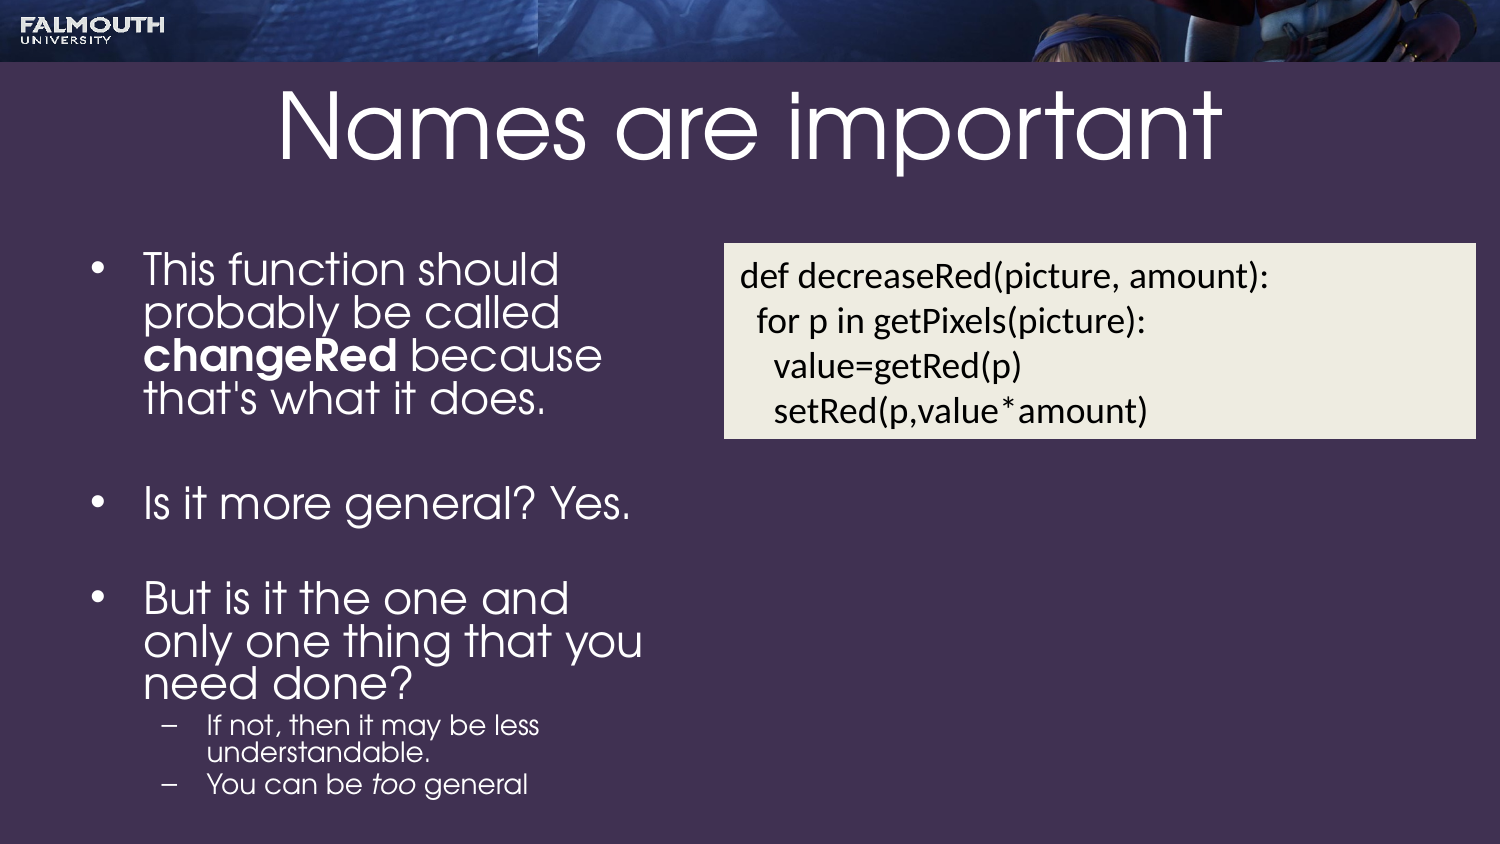

# Names are important
This function should probably be called changeRed because that's what it does.
Is it more general? Yes.
But is it the one and only one thing that you need done?
If not, then it may be less understandable.
You can be too general
def decreaseRed(picture, amount):
  for p in getPixels(picture):
    value=getRed(p)
    setRed(p,value*amount)